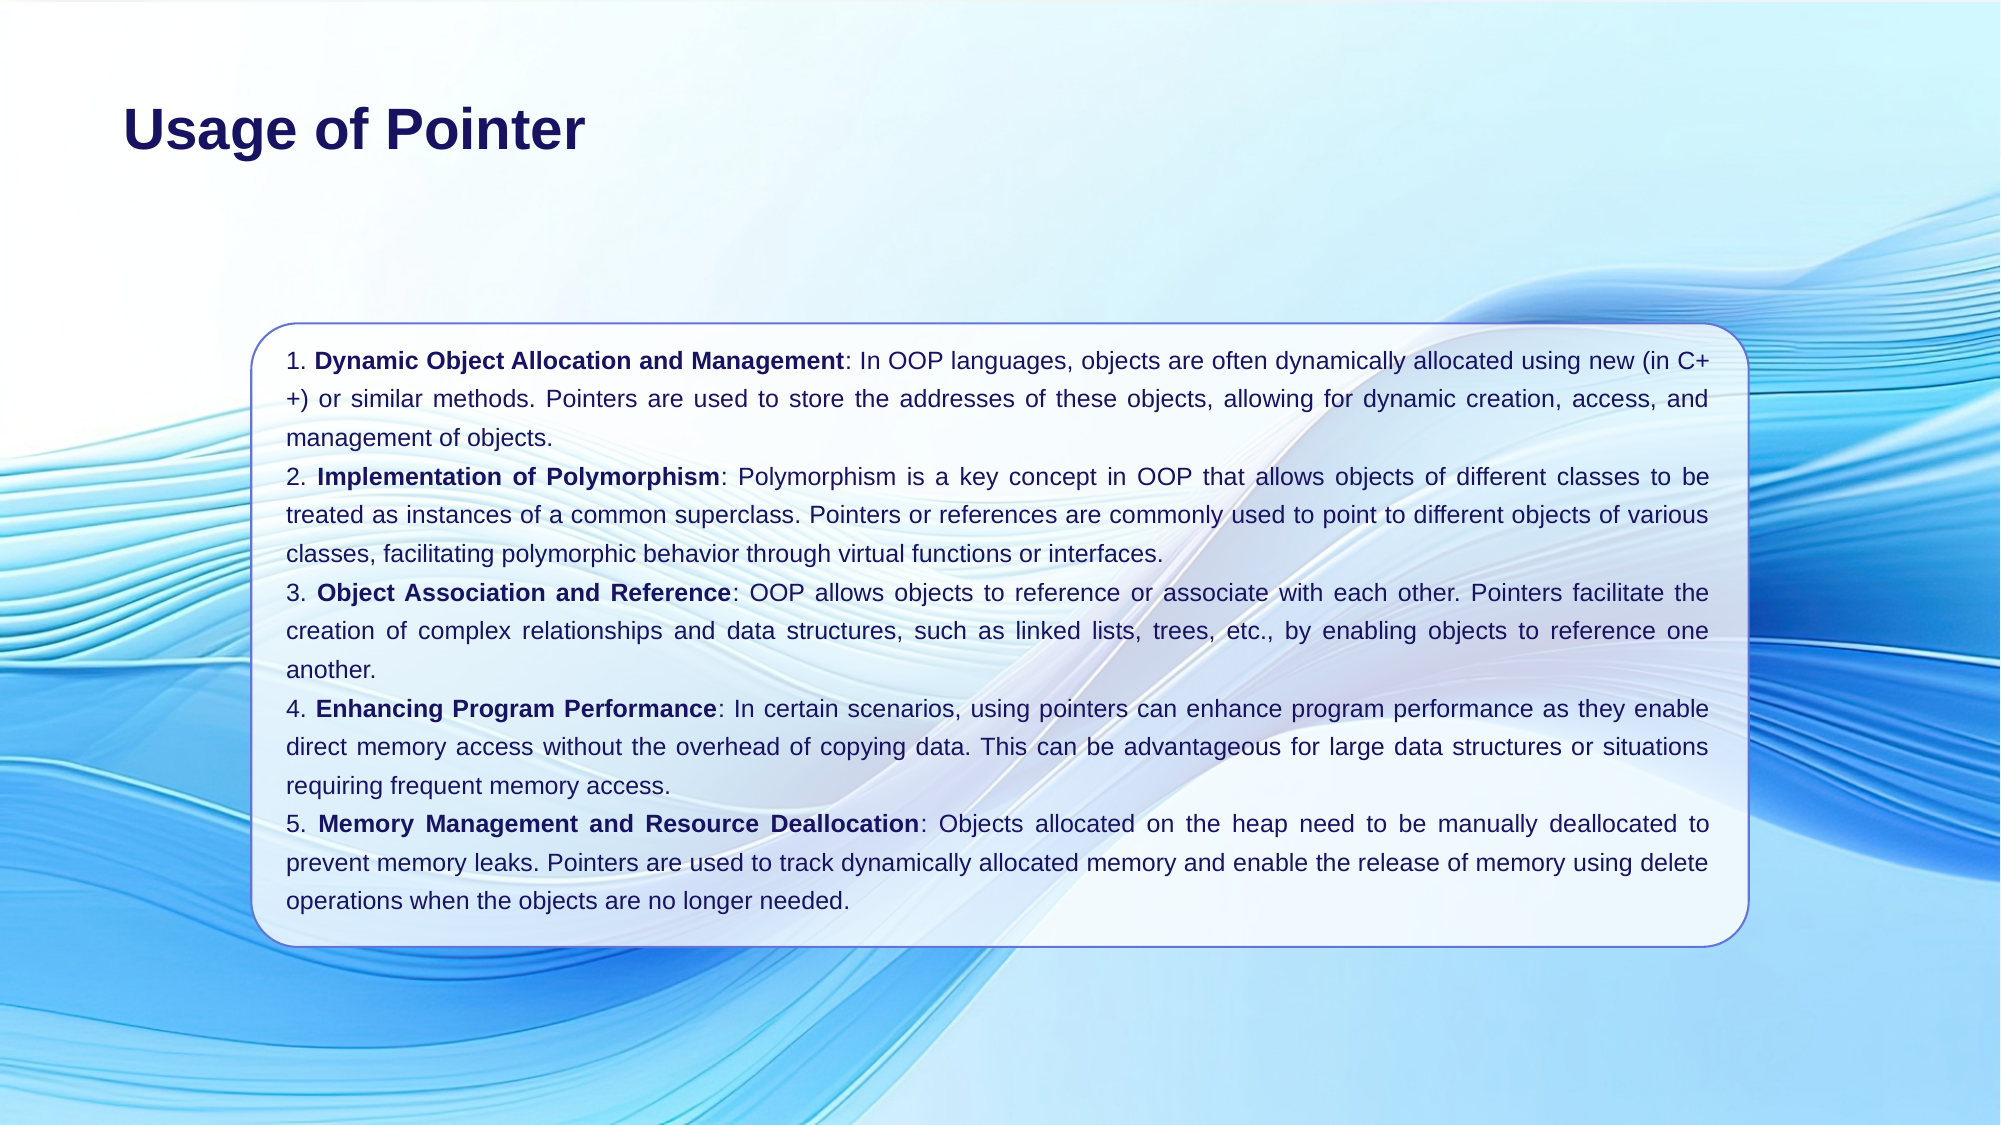

# Usage of Pointer

1. Dynamic Object Allocation and Management: In OOP languages, objects are often dynamically allocated using new (in C++) or similar methods. Pointers are used to store the addresses of these objects, allowing for dynamic creation, access, and management of objects.
2. Implementation of Polymorphism: Polymorphism is a key concept in OOP that allows objects of different classes to be treated as instances of a common superclass. Pointers or references are commonly used to point to different objects of various classes, facilitating polymorphic behavior through virtual functions or interfaces.
3. Object Association and Reference: OOP allows objects to reference or associate with each other. Pointers facilitate the creation of complex relationships and data structures, such as linked lists, trees, etc., by enabling objects to reference one another.
4. Enhancing Program Performance: In certain scenarios, using pointers can enhance program performance as they enable direct memory access without the overhead of copying data. This can be advantageous for large data structures or situations requiring frequent memory access.
5. Memory Management and Resource Deallocation: Objects allocated on the heap need to be manually deallocated to prevent memory leaks. Pointers are used to track dynamically allocated memory and enable the release of memory using delete operations when the objects are no longer needed.